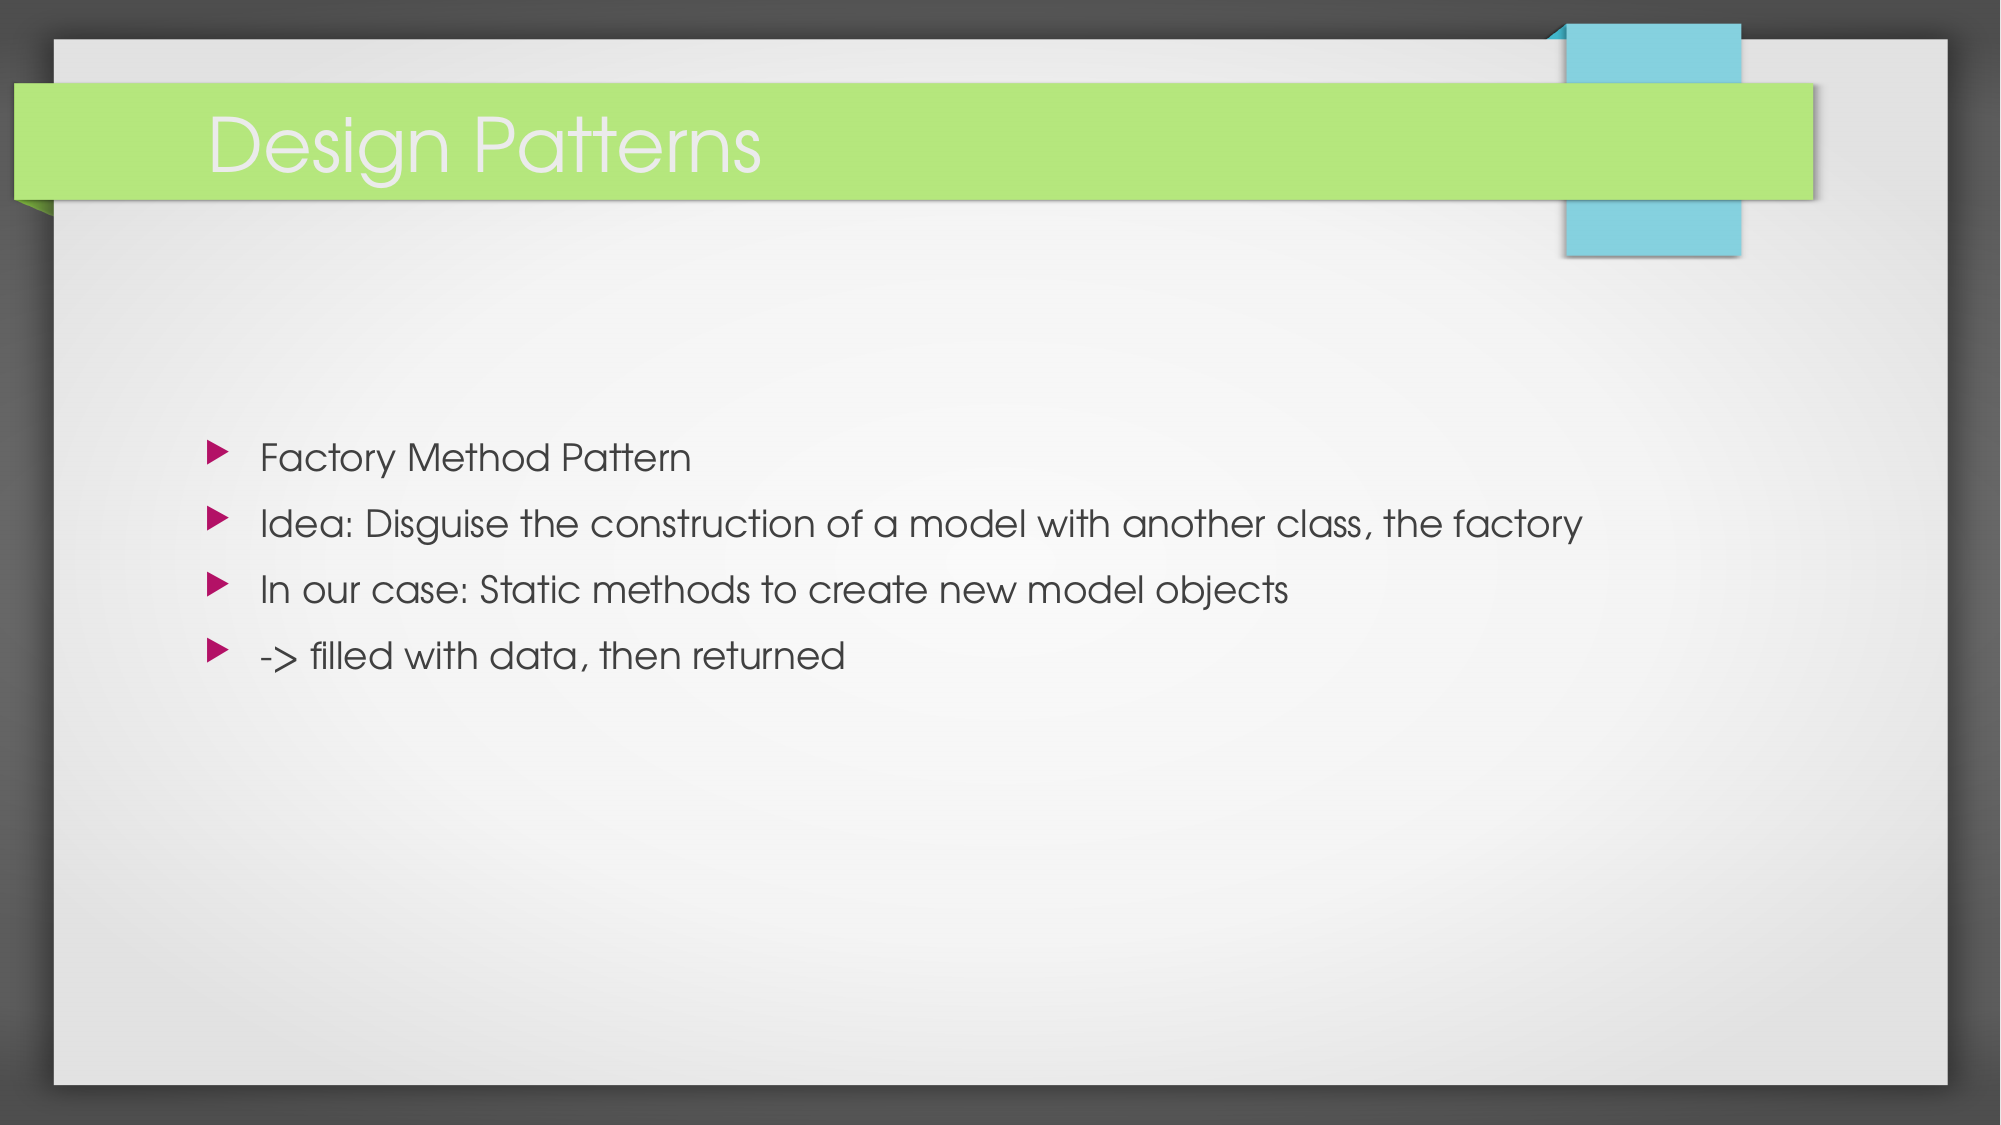

Design Patterns

Factory Method Pattern
Idea: Disguise the construction of a model with another class, the factory
In our case: Static methods to create new model objects
-> filled with data, then returned